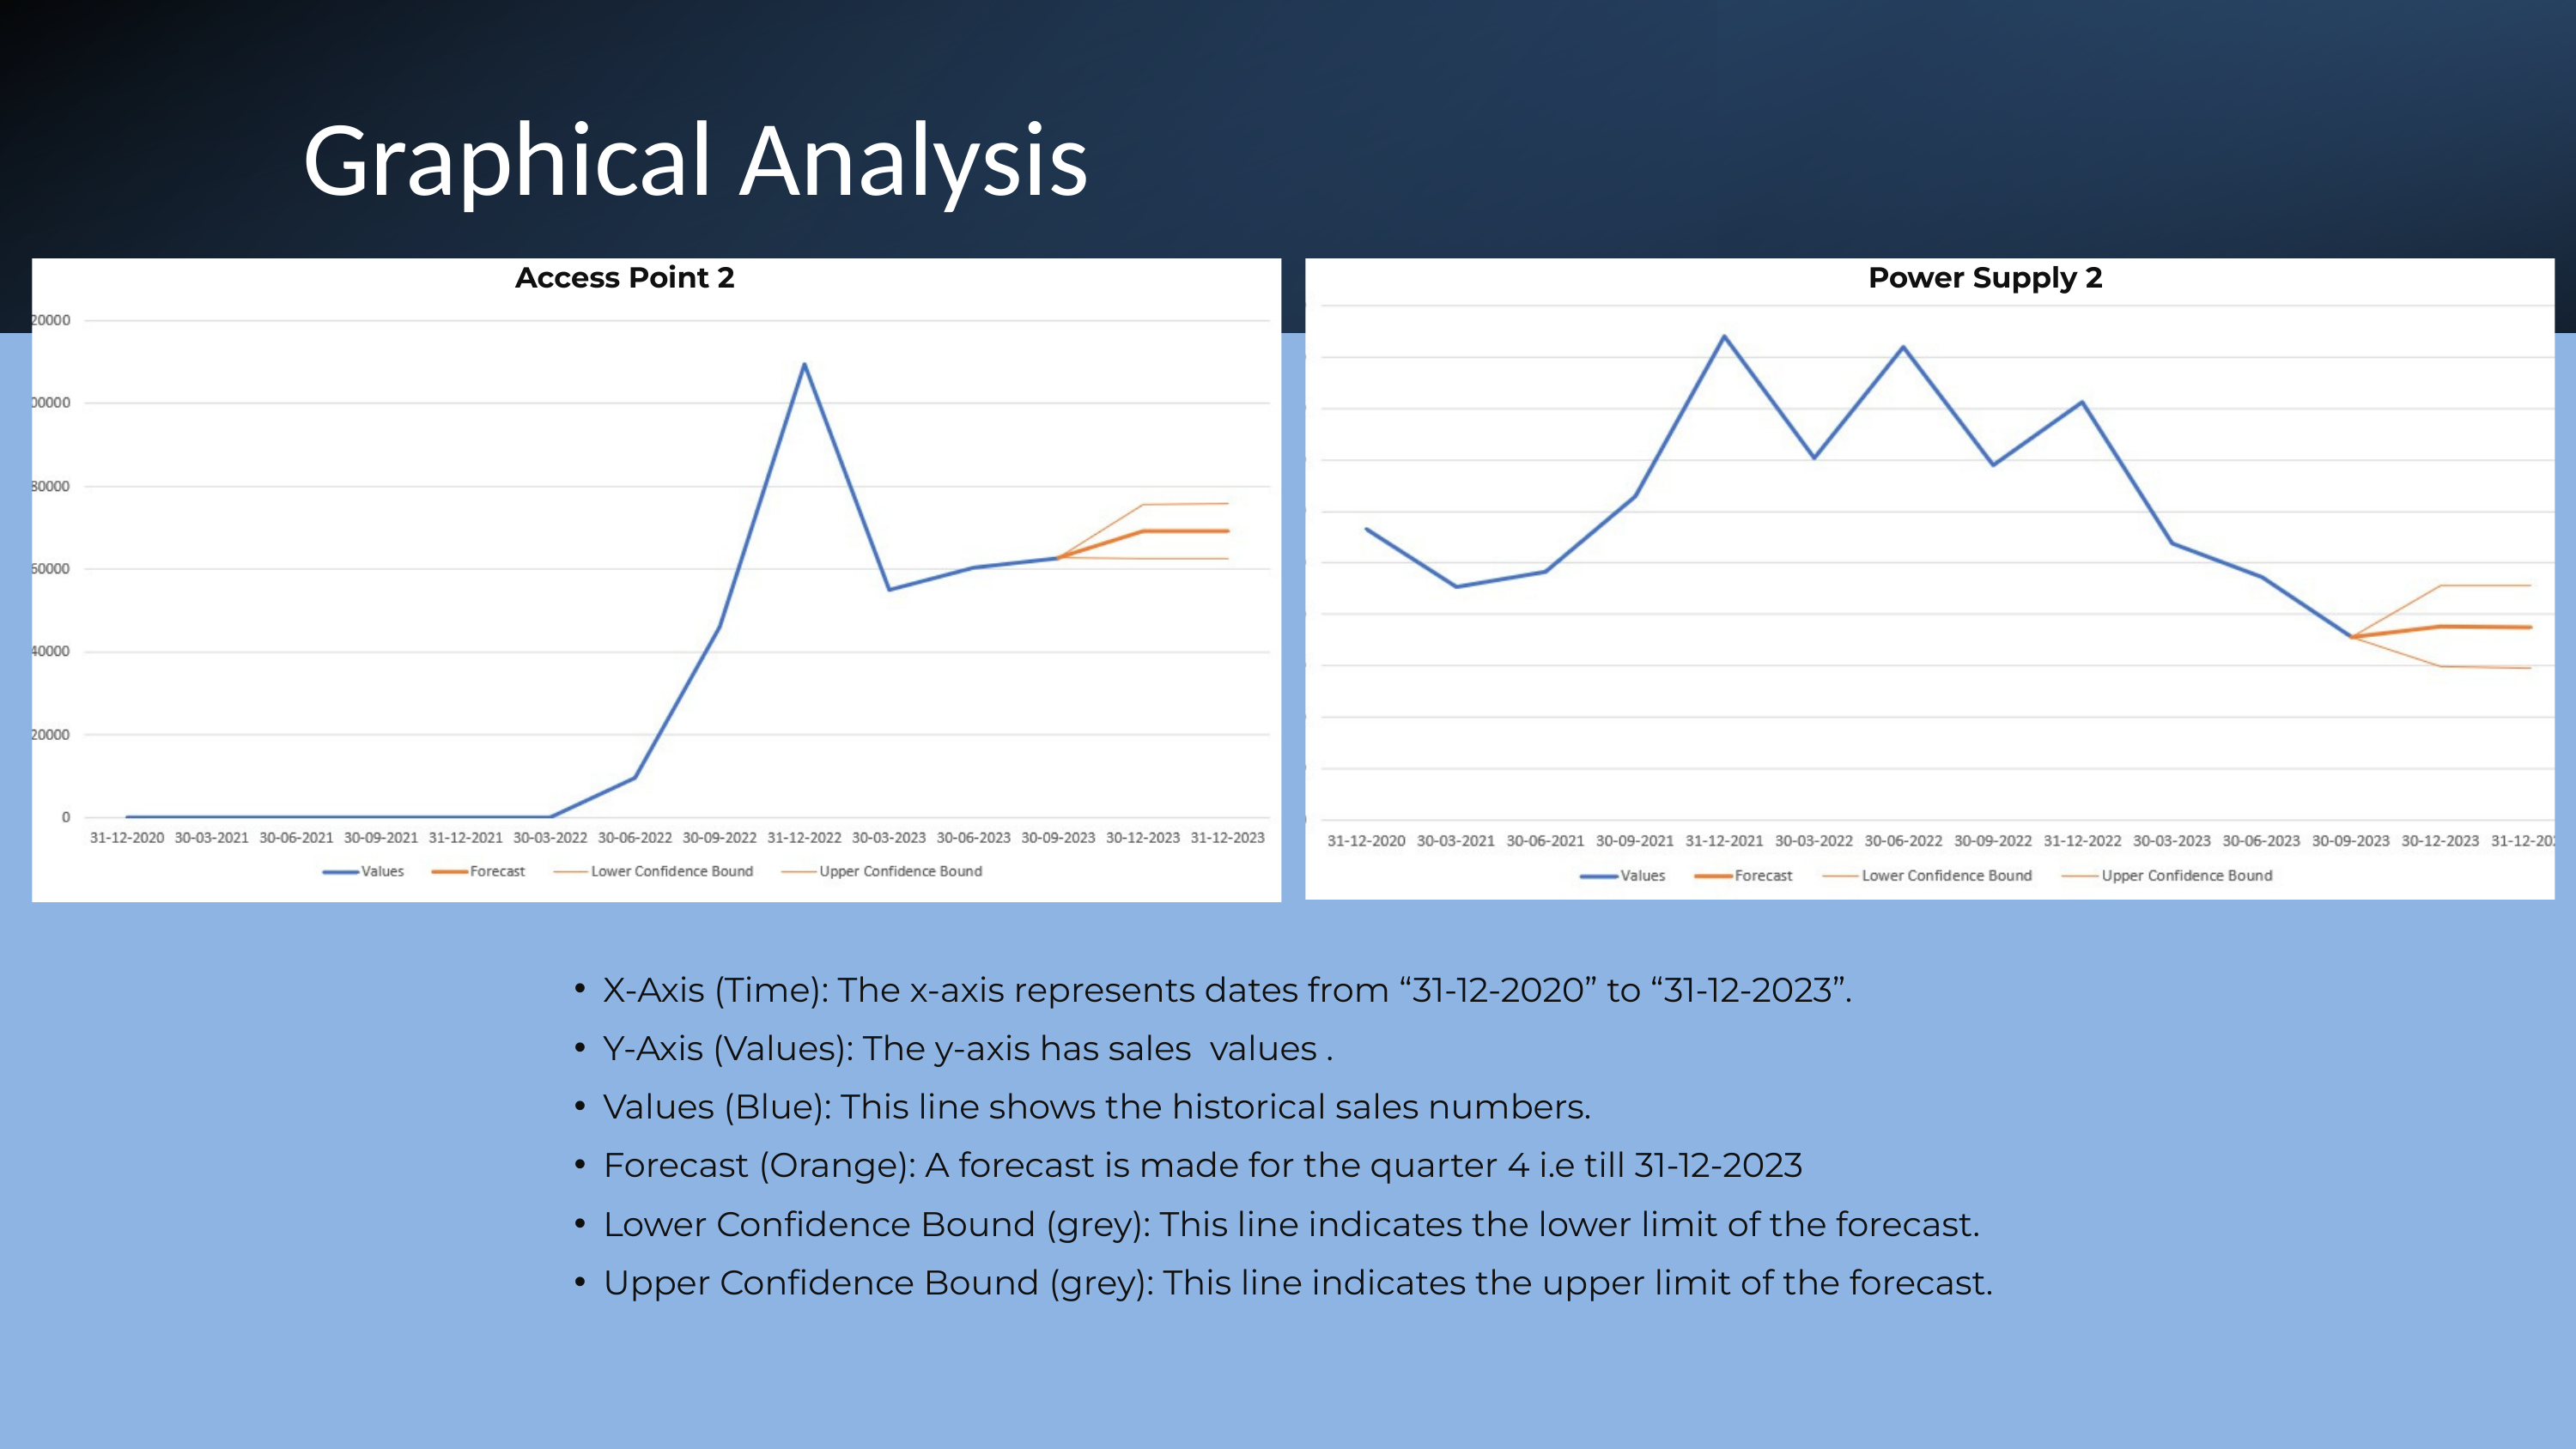

Graphical Analysis
 Power Supply 2
Access Point 2

X-Axis (Time): The x-axis represents dates from “31-12-2020” to “31-12-2023”.
Y-Axis (Values): The y-axis has sales  values .
Values (Blue): This line shows the historical sales numbers.
Forecast (Orange): A forecast is made for the quarter 4 i.e till 31-12-2023
Lower Confidence Bound (grey): This line indicates the lower limit of the forecast.
Upper Confidence Bound (grey): This line indicates the upper limit of the forecast.